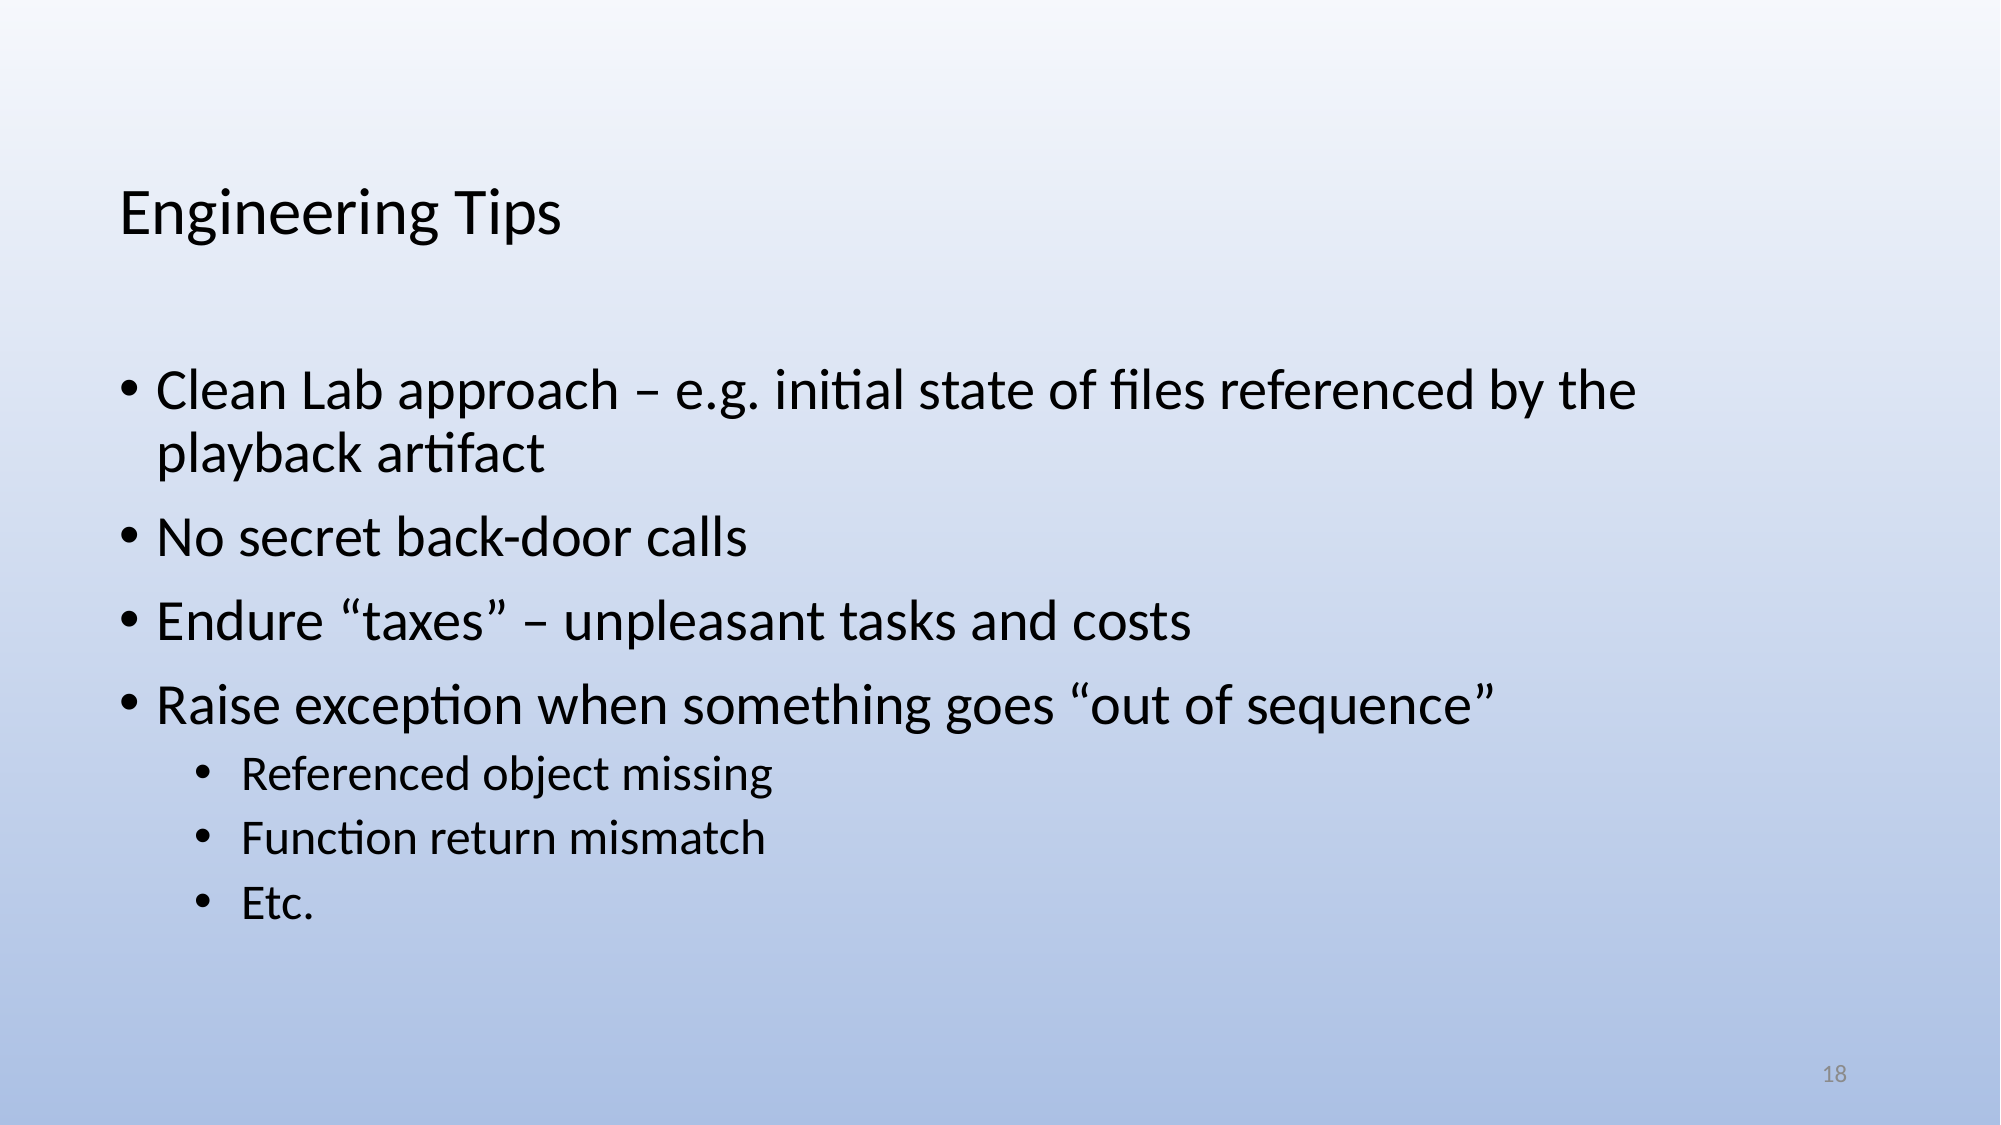

# Engineering Tips
Clean Lab approach – e.g. initial state of files referenced by the playback artifact
No secret back-door calls
Endure “taxes” – unpleasant tasks and costs
Raise exception when something goes “out of sequence”
Referenced object missing
Function return mismatch
Etc.

18